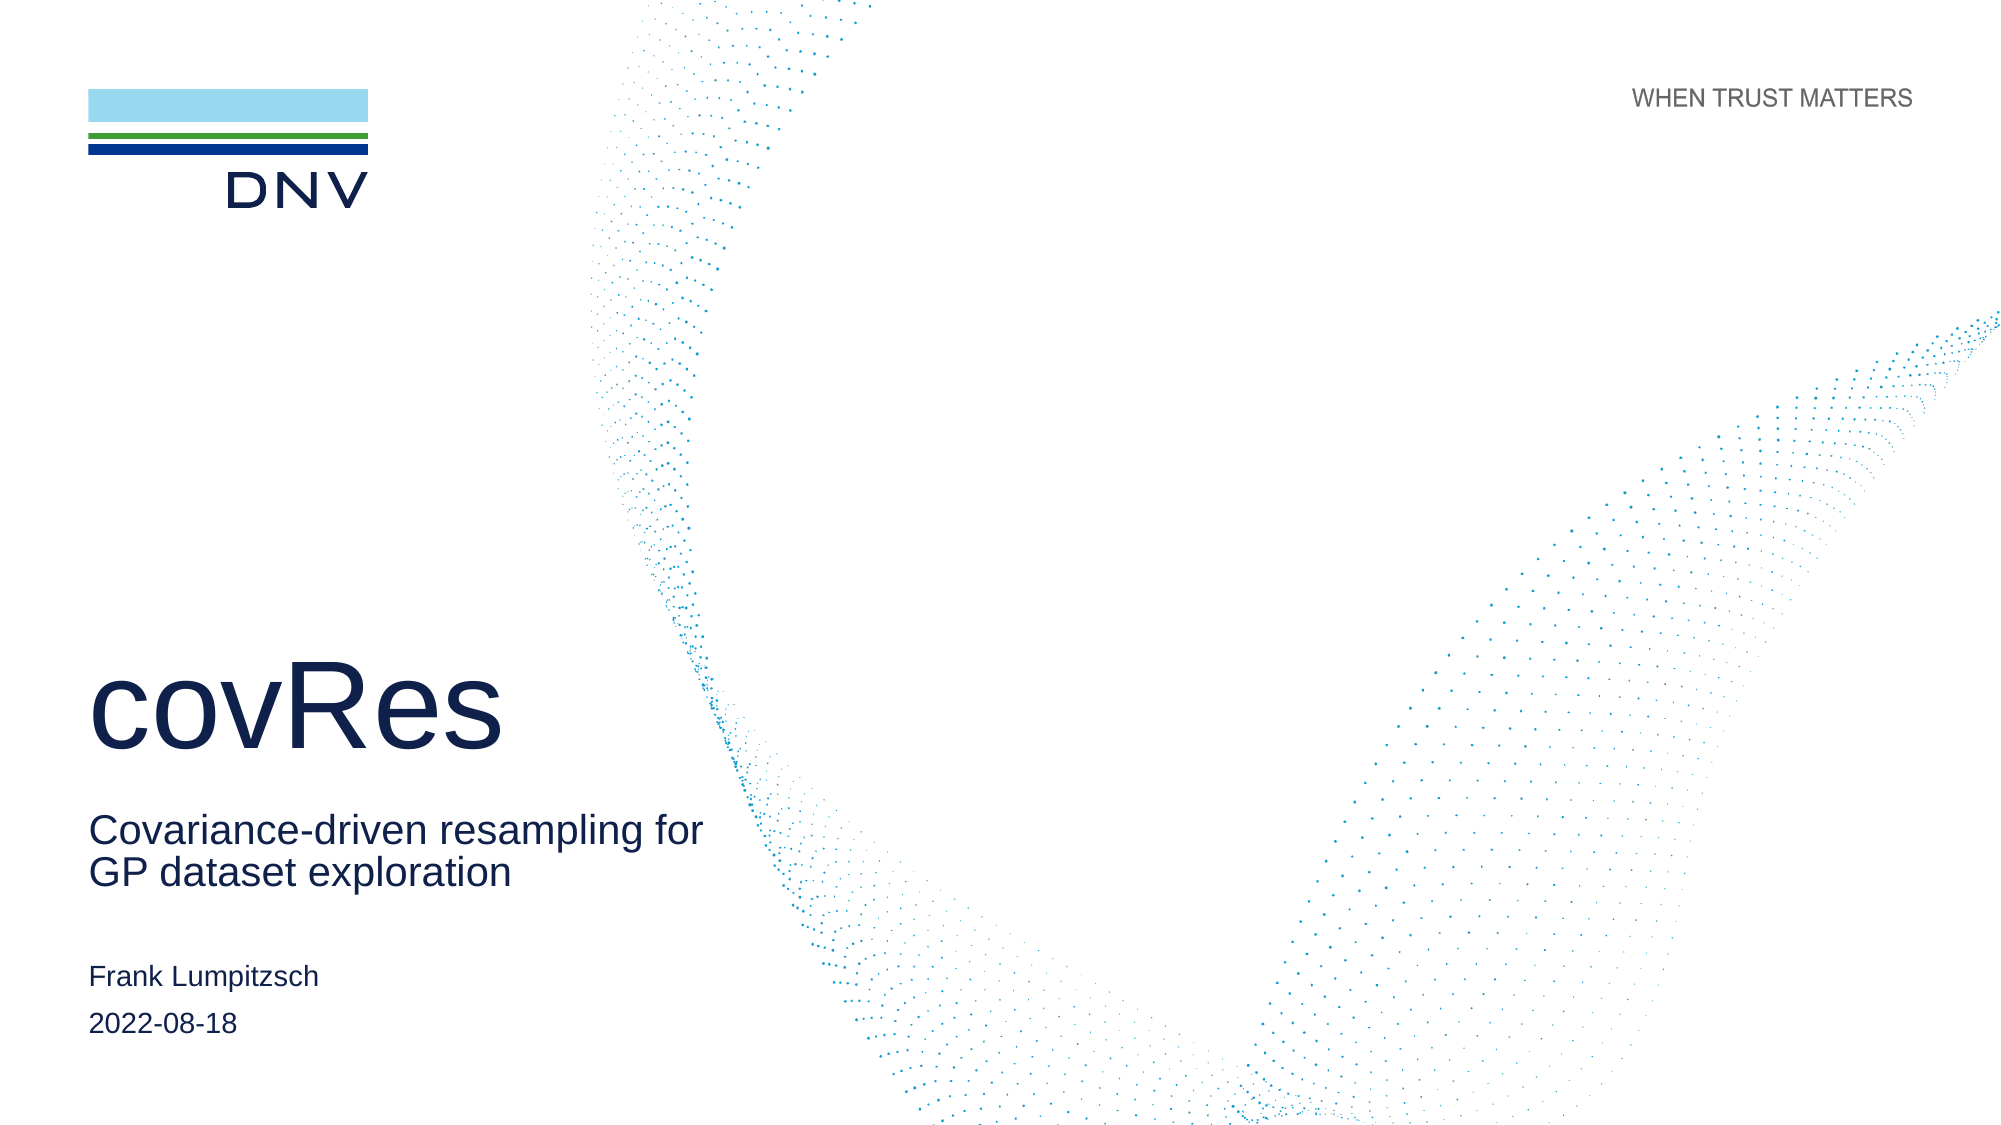

# covRes
Covariance-driven resampling for
GP dataset exploration
Frank Lumpitzsch
1